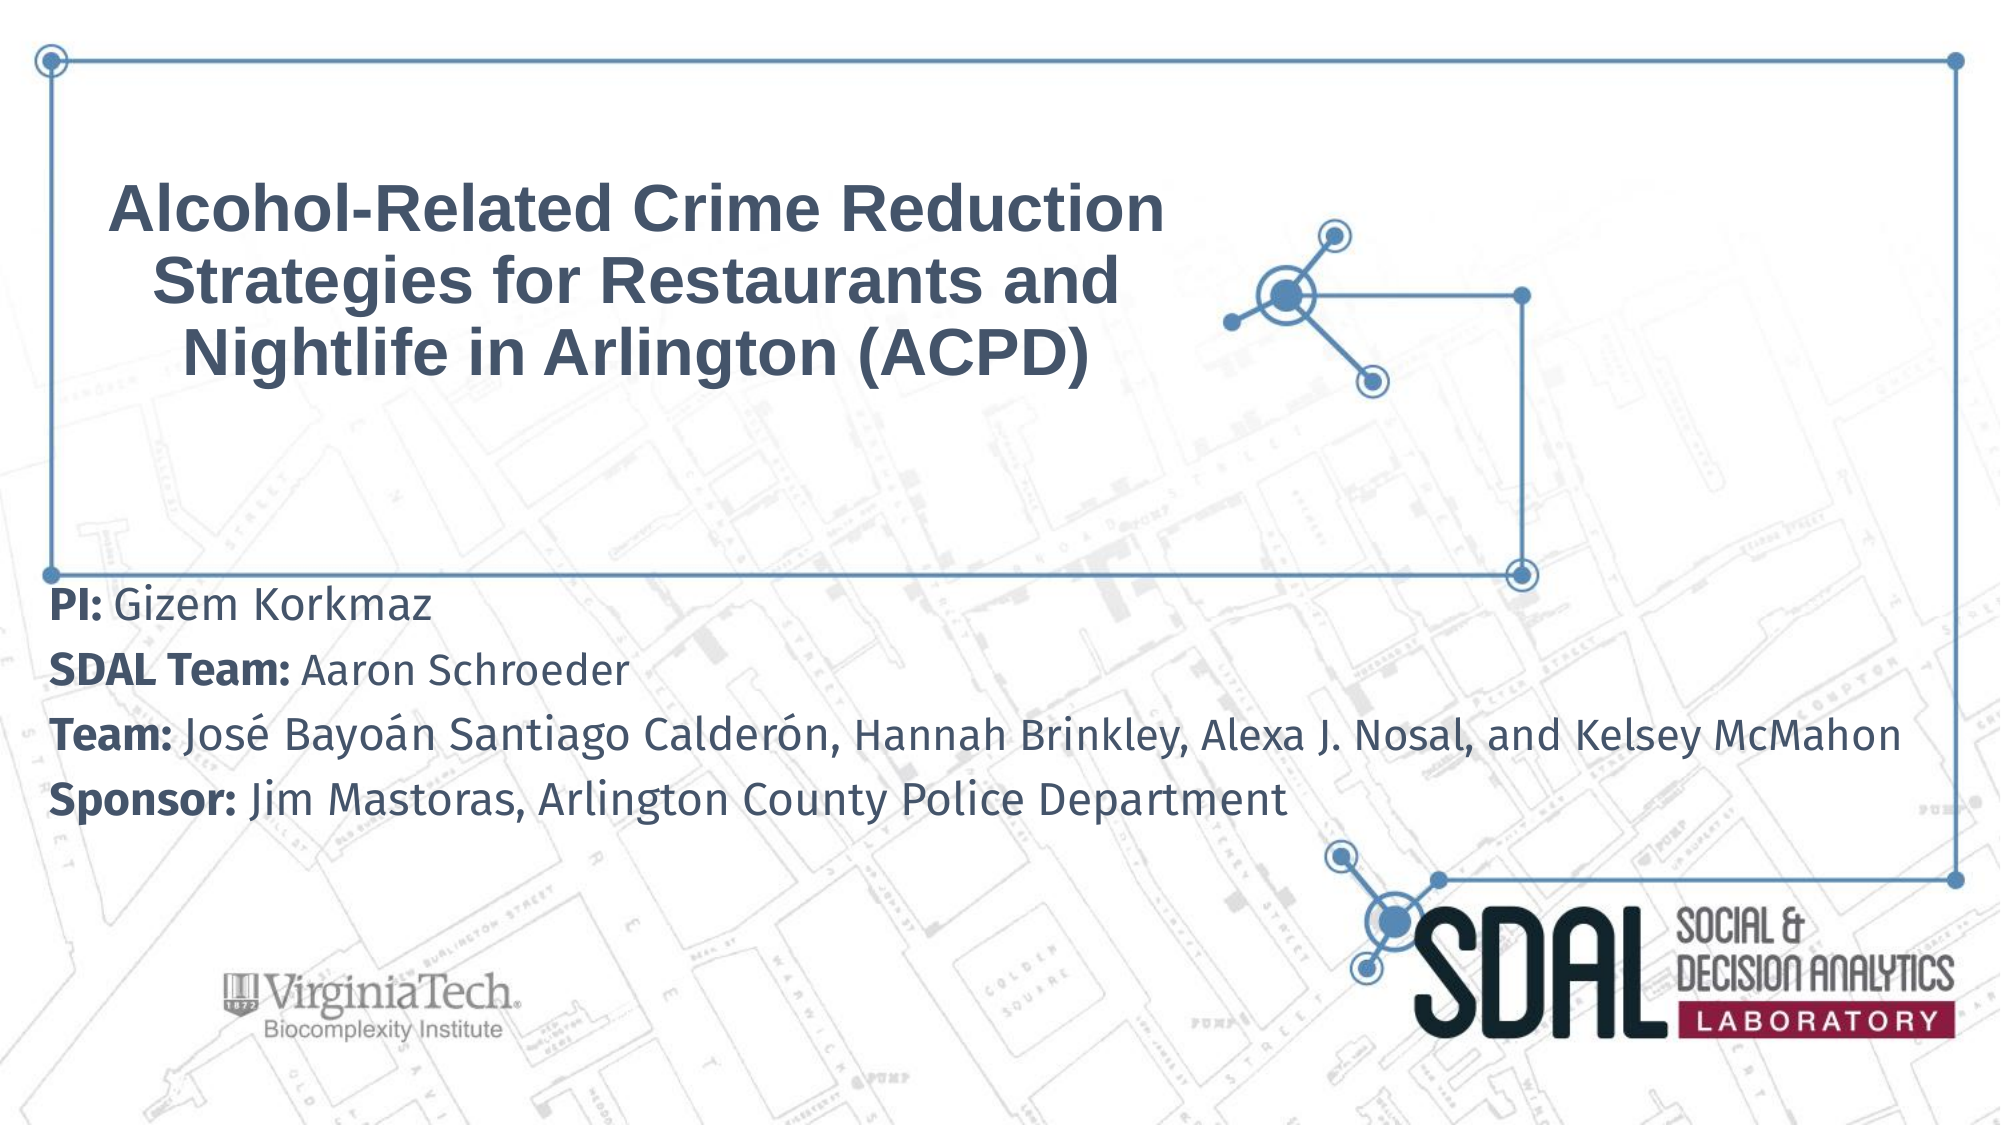

# Alcohol-Related Crime Reduction Strategies for Restaurants and Nightlife in Arlington (ACPD)
PI: Gizem Korkmaz
SDAL Team: Aaron Schroeder
Team: José Bayoán Santiago Calderón, Hannah Brinkley, Alexa J. Nosal, and Kelsey McMahon
Sponsor: Jim Mastoras, Arlington County Police Department